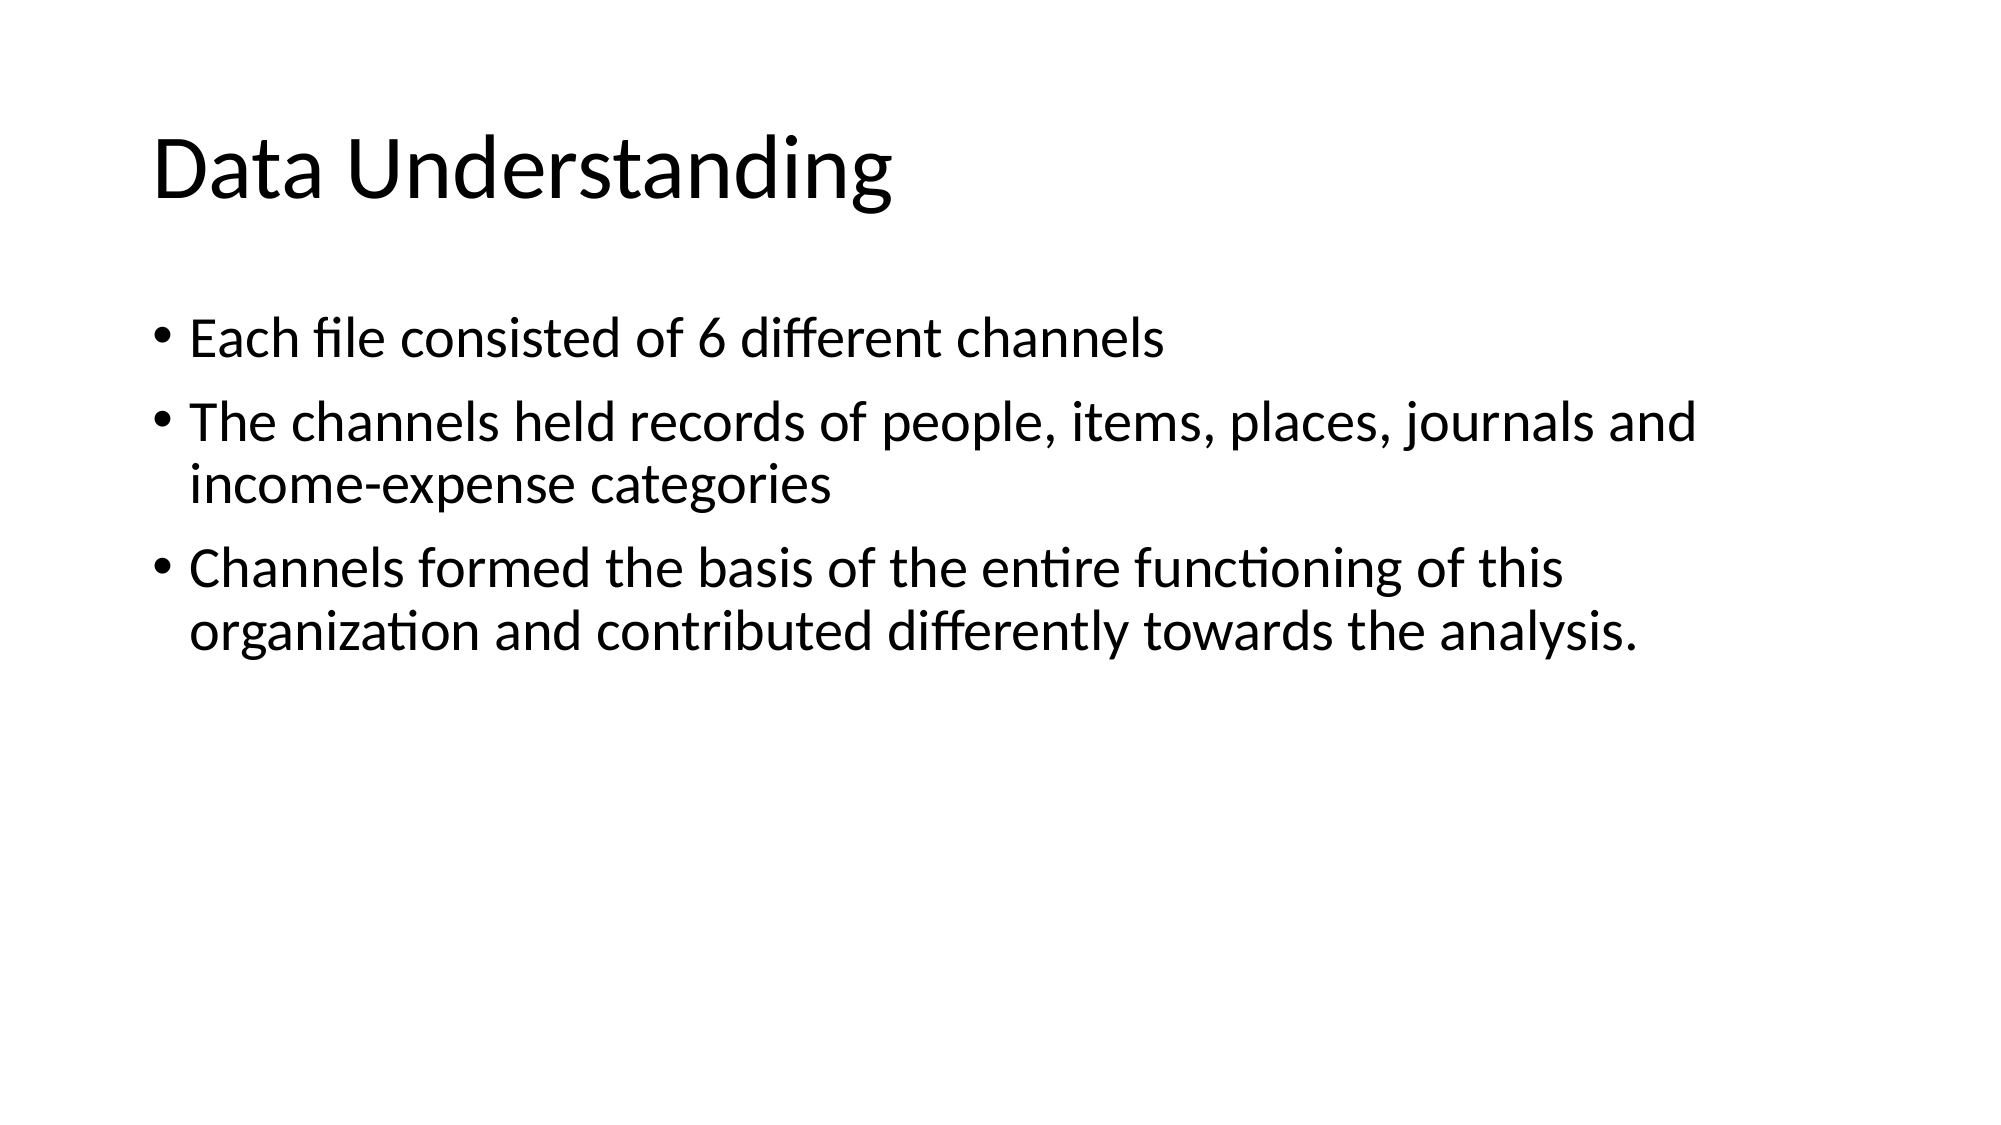

# Data Understanding
Each file consisted of 6 different channels
The channels held records of people, items, places, journals and income-expense categories
Channels formed the basis of the entire functioning of this organization and contributed differently towards the analysis.